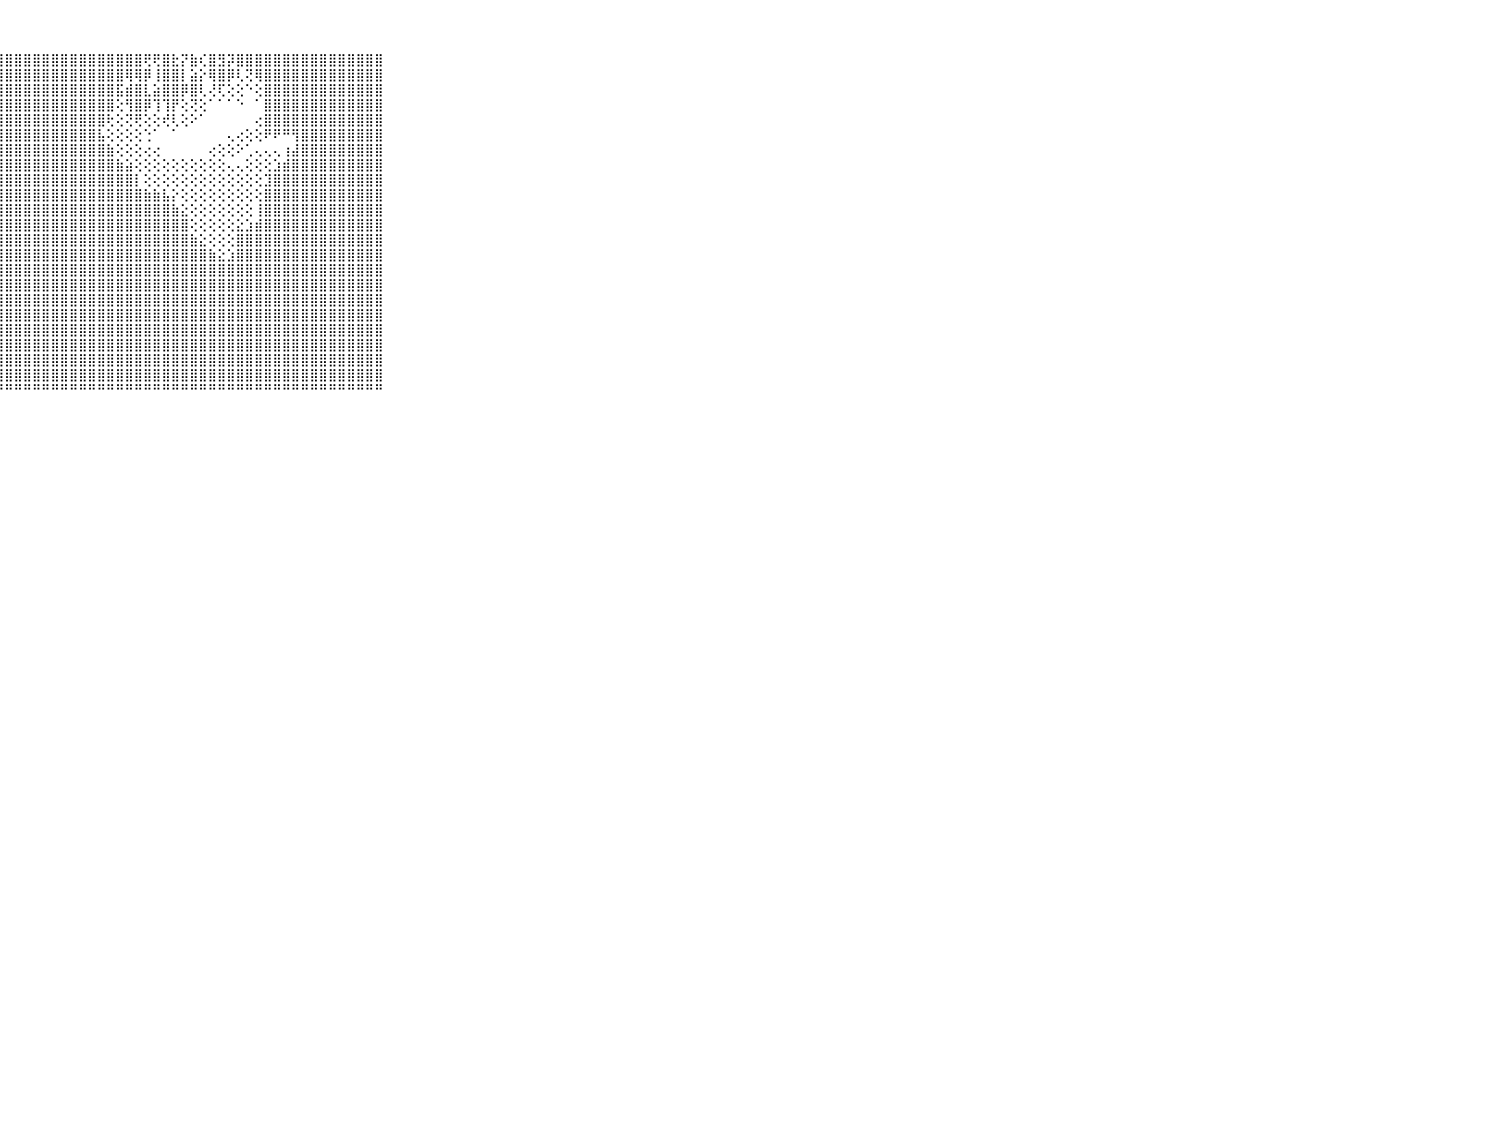

⠀⠀⠀⠀⠀⠀⠀⠀⠀⠀⠀⣿⣿⣿⣿⣿⣿⣿⣿⣿⣿⣿⣿⣿⣿⣿⣿⣿⣿⣿⣿⣿⣿⣿⣿⣿⣿⣿⣿⣿⣿⣿⣿⢟⢟⣿⣗⡝⣷⢎⣿⣻⡽⣿⣿⣿⣿⣿⣿⣿⣿⣿⣿⣿⣿⣿⣿⣿⣿⠀⠀⠀⠀⠀⠀⠀⠀⠀⠀⠀⠀
⠀⠀⠀⠀⠀⠀⠀⠀⠀⠀⠀⣿⣿⣿⣿⣿⣿⣿⣿⣿⣿⣿⣿⣿⣿⣿⣿⣿⣿⣿⣿⣿⣿⣿⣿⣿⣿⣿⣿⣿⣿⢿⢿⡿⢸⣿⣿⡇⣵⡕⢿⣿⡿⢇⢝⢿⣿⣿⣿⣿⣿⣿⣿⣿⣿⣿⣿⣿⣿⠀⠀⠀⠀⠀⠀⠀⠀⠀⠀⠀⠀
⠀⠀⠀⠀⠀⠀⠀⠀⠀⠀⠀⣿⣿⣿⣿⣿⣿⣿⣿⣿⣿⣿⣿⣿⣿⣿⣿⣿⣿⣿⣿⣿⣿⣿⣿⣿⣿⣿⣿⣿⣯⣾⣿⣇⣵⣿⣿⡿⣿⢇⢜⢏⢕⢕⠑⢕⣿⣿⣿⣿⣿⣿⣿⣿⣿⣿⣿⣿⣿⠀⠀⠀⠀⠀⠀⠀⠀⠀⠀⠀⠀
⠀⠀⠀⠀⠀⠀⠀⠀⠀⠀⠀⣿⣿⣿⣿⣿⣿⣿⣿⣿⣿⣿⣿⣿⣿⣿⣿⣿⣿⣿⣿⣿⣿⣿⣿⣿⣿⣿⣿⣿⢕⢻⣿⡿⢹⢹⡟⢕⢝⢕⠁⠁⠁⠑⠀⠁⣿⣿⣿⣿⣿⣿⣿⣿⣿⣿⣿⣿⣿⠀⠀⠀⠀⠀⠀⠀⠀⠀⠀⠀⠀
⠀⠀⠀⠀⠀⠀⠀⠀⠀⠀⠀⣿⣿⣿⣿⣿⣿⣿⣿⣿⣿⣿⣿⣿⣿⣿⣿⣿⣿⣿⣿⣿⣿⣿⣿⣿⣿⣿⣿⢗⢕⢝⢟⢕⢕⢞⢇⢕⠕⠁⠀⠀⠀⠀⠀⢔⣿⣿⣿⣿⣿⣿⣿⣿⣿⣿⣿⣿⣿⠀⠀⠀⠀⠀⠀⠀⠀⠀⠀⠀⠀
⠀⠀⠀⠀⠀⠀⠀⠀⠀⠀⠀⣿⣿⣿⣿⣿⣿⣿⣿⣿⣿⣿⣿⣿⣿⣿⣿⣿⣿⣿⣿⣿⣿⣿⣿⣿⣿⣿⣧⢕⢕⢕⢕⢑⠁⠀⠁⠀⠀⠀⠀⠀⢄⢔⢕⢕⠟⠟⠛⢻⣿⣿⣿⣿⣿⣿⣿⣿⣿⠀⠀⠀⠀⠀⠀⠀⠀⠀⠀⠀⠀
⠀⠀⠀⠀⠀⠀⠀⠀⠀⠀⠀⣿⣿⣿⣿⣿⣿⣿⣿⣿⣿⣿⣿⣿⣿⣿⣿⣿⣿⣿⣿⣿⣿⣿⣿⣿⣿⣿⣿⣷⢕⢕⢕⢔⢔⠀⠀⠀⠀⠀⢔⢕⢕⠕⢁⢄⢄⢄⢰⣼⣿⣿⣿⣿⣿⣿⣿⣿⣿⠀⠀⠀⠀⠀⠀⠀⠀⠀⠀⠀⠀
⠀⠀⠀⠀⠀⠀⠀⠀⠀⠀⠀⣿⣿⣿⣿⣿⣿⣿⣿⣿⣿⣿⣿⣿⣿⣿⣿⣿⣿⣿⣿⣿⣿⣿⣿⣿⣿⣿⣿⣿⣷⣵⢕⢕⢕⢕⢕⢕⢕⢕⢕⢕⢄⢄⢕⢕⢕⣱⣾⣿⣿⣿⣿⣿⣿⣿⣿⣿⣿⠀⠀⠀⠀⠀⠀⠀⠀⠀⠀⠀⠀
⠀⠀⠀⠀⠀⠀⠀⠀⠀⠀⠀⣿⣿⣿⣿⣿⣿⣿⣿⣿⣿⣿⣿⣿⣿⣿⣿⣿⣿⣿⣿⣿⣿⣿⣿⣿⣿⣿⣿⣿⣿⣿⡇⢕⢕⢕⢕⢕⢕⢕⢕⢕⢕⢕⢕⢕⣹⣿⣿⣿⣿⣿⣿⣿⣿⣿⣿⣿⣿⠀⠀⠀⠀⠀⠀⠀⠀⠀⠀⠀⠀
⠀⠀⠀⠀⠀⠀⠀⠀⠀⠀⠀⣿⣿⣿⣿⣿⣿⣿⣿⣿⣿⣿⣿⣿⣿⣿⣿⣿⣿⣿⣿⣿⣿⣿⣿⣿⣿⣿⣿⣿⣿⣿⣿⣷⣷⣧⡕⢕⢕⢕⢕⢕⢕⢕⢕⢕⣿⣿⣿⣿⣿⣿⣿⣿⣿⣿⣿⣿⣿⠀⠀⠀⠀⠀⠀⠀⠀⠀⠀⠀⠀
⠀⠀⠀⠀⠀⠀⠀⠀⠀⠀⠀⣿⣿⣿⣿⣿⣿⣿⣿⣿⣿⣿⣿⣿⣿⣿⣿⣿⣿⣿⣿⣿⣿⣿⣿⣿⣿⣿⣿⣿⣿⣿⣿⣿⣿⣿⣷⣕⢕⢕⢕⢕⢕⢕⢕⢸⣿⣿⣿⣿⣿⣿⣿⣿⣿⣿⣿⣿⣿⠀⠀⠀⠀⠀⠀⠀⠀⠀⠀⠀⠀
⠀⠀⠀⠀⠀⠀⠀⠀⠀⠀⠀⣿⣿⣿⣿⣿⣿⣿⣿⣿⣿⣿⣿⣿⣿⣿⣿⣿⣿⣿⣿⣿⣿⣿⣿⣿⣿⣿⣿⣿⣿⣿⣿⣿⣿⣿⣿⣿⢕⢕⢕⢕⢕⣕⣱⣾⣿⣿⣿⣿⣿⣿⣿⣿⣿⣿⣿⣿⣿⠀⠀⠀⠀⠀⠀⠀⠀⠀⠀⠀⠀
⠀⠀⠀⠀⠀⠀⠀⠀⠀⠀⠀⣿⣿⣿⣿⣿⣿⣿⣿⣿⣿⣿⣿⣿⣿⣿⣿⣿⣿⣿⣿⣿⣿⣿⣿⣿⣿⣿⣿⣿⣿⣿⣿⣿⣿⣿⣿⣿⣷⣕⢕⢕⢕⣿⣿⣿⣿⣿⣿⣿⣿⣿⣿⣿⣿⣿⣿⣿⣿⠀⠀⠀⠀⠀⠀⠀⠀⠀⠀⠀⠀
⠀⠀⠀⠀⠀⠀⠀⠀⠀⠀⠀⣿⣿⣿⣿⣿⣿⣿⣿⣿⣿⣿⣿⣿⣿⣿⣿⣿⣿⣿⣿⣿⣿⣿⣿⣿⣿⣿⣿⣿⣿⣿⣿⣿⣿⣿⣿⣿⣿⣿⣷⣕⣱⣿⣿⣿⣿⣿⣿⣿⣿⣿⣿⣿⣿⣿⣿⣿⣿⠀⠀⠀⠀⠀⠀⠀⠀⠀⠀⠀⠀
⠀⠀⠀⠀⠀⠀⠀⠀⠀⠀⠀⣿⣿⣿⣿⣿⣿⣿⣿⣿⣿⣿⣿⣿⣿⣿⣿⣿⣿⣿⣿⣿⣿⣿⣿⣿⣿⣿⣿⣿⣿⣿⣿⣿⣿⣿⣿⣿⣿⣿⣿⣿⣿⣿⣿⣿⣿⣿⣿⣿⣿⣿⣿⣿⣿⣿⣿⣿⣿⠀⠀⠀⠀⠀⠀⠀⠀⠀⠀⠀⠀
⠀⠀⠀⠀⠀⠀⠀⠀⠀⠀⠀⣿⣿⣿⣿⣿⣿⣿⣿⣿⣿⣿⣿⣿⣿⣿⣿⣿⣿⣿⣿⣿⣿⣿⣿⣿⣿⣿⣿⣿⣿⣿⣿⣿⣿⣿⣿⣿⣿⣿⣿⣿⣿⣿⣿⣿⣿⣿⣿⣿⣿⣿⣿⣿⣿⣿⣿⣿⣿⠀⠀⠀⠀⠀⠀⠀⠀⠀⠀⠀⠀
⠀⠀⠀⠀⠀⠀⠀⠀⠀⠀⠀⣿⣿⣿⣿⣿⣿⣿⣿⣿⣿⣿⣿⣿⣿⣿⣿⣿⣿⣿⣿⣿⣿⣿⣿⣿⣿⣿⣿⣿⣿⣿⣿⣿⣿⣿⣿⣿⣿⣿⣿⣿⣿⣿⣿⣿⣿⣿⣿⣿⣿⣿⣿⣿⣿⣿⣿⣿⣿⠀⠀⠀⠀⠀⠀⠀⠀⠀⠀⠀⠀
⠀⠀⠀⠀⠀⠀⠀⠀⠀⠀⠀⣿⣿⣿⣿⣿⣿⣿⣿⣿⣿⣿⣿⣿⣿⣿⣿⣿⣿⣿⣿⣿⣿⣿⣿⣿⣿⣿⣿⣿⣿⣿⣿⣿⣿⣿⣿⣿⣿⣿⣿⣿⣿⣿⣿⣿⣿⣿⣿⣿⣿⣿⣿⣿⣿⣿⣿⣿⣿⠀⠀⠀⠀⠀⠀⠀⠀⠀⠀⠀⠀
⠀⠀⠀⠀⠀⠀⠀⠀⠀⠀⠀⣿⣿⣿⣿⣿⣿⣿⣿⣿⣿⣿⣿⣿⣿⣿⣿⣿⣿⣿⣿⣿⣿⣿⣿⣿⣿⣿⣿⣿⣿⣿⣿⣿⣿⣿⣿⣿⣿⣿⣿⣿⣿⣿⣿⣿⣿⣿⣿⣿⣿⣿⣿⣿⣿⣿⣿⣿⣿⠀⠀⠀⠀⠀⠀⠀⠀⠀⠀⠀⠀
⠀⠀⠀⠀⠀⠀⠀⠀⠀⠀⠀⣿⣿⣿⣿⣿⣿⣿⣿⣿⣿⣿⣿⣿⣿⣿⣿⣿⣿⣿⣿⣿⣿⣿⣿⣿⣿⣿⣿⣿⣿⣿⣿⣿⣿⣿⣿⣿⣿⣿⣿⣿⣿⣿⣿⣿⣿⣿⣿⣿⣿⣿⣿⣿⣿⣿⣿⣿⣿⠀⠀⠀⠀⠀⠀⠀⠀⠀⠀⠀⠀
⠀⠀⠀⠀⠀⠀⠀⠀⠀⠀⠀⣿⣿⣿⣿⣿⣿⣿⣿⣿⣿⣿⣿⣿⣿⣿⣿⣿⣿⣿⣿⣿⣿⣿⣿⣿⣿⣿⣿⣿⣿⣿⣿⣿⣿⣿⣿⣿⣿⣿⣿⣿⣿⣿⣿⣿⣿⣿⣿⣿⣿⣿⣿⣿⣿⣿⣿⣿⣿⠀⠀⠀⠀⠀⠀⠀⠀⠀⠀⠀⠀
⠀⠀⠀⠀⠀⠀⠀⠀⠀⠀⠀⣿⣿⣿⣿⣿⣿⣿⣿⣿⣿⣿⣿⣿⣿⣿⣿⣿⣿⣿⣿⣿⣿⣿⣿⣿⣿⣿⣿⣿⣿⣿⣿⣿⣿⣿⣿⣿⣿⣿⣿⣿⣿⣿⣿⣿⣿⣿⣿⣿⣿⣿⣿⣿⣿⣿⣿⣿⣿⠀⠀⠀⠀⠀⠀⠀⠀⠀⠀⠀⠀
⠀⠀⠀⠀⠀⠀⠀⠀⠀⠀⠀⠛⠛⠛⠛⠛⠛⠛⠛⠛⠛⠛⠛⠛⠛⠛⠛⠛⠛⠛⠛⠛⠛⠛⠛⠛⠛⠛⠛⠛⠛⠛⠛⠛⠛⠛⠛⠛⠛⠛⠛⠛⠛⠛⠛⠛⠛⠛⠛⠛⠛⠛⠛⠛⠛⠛⠛⠛⠛⠀⠀⠀⠀⠀⠀⠀⠀⠀⠀⠀⠀